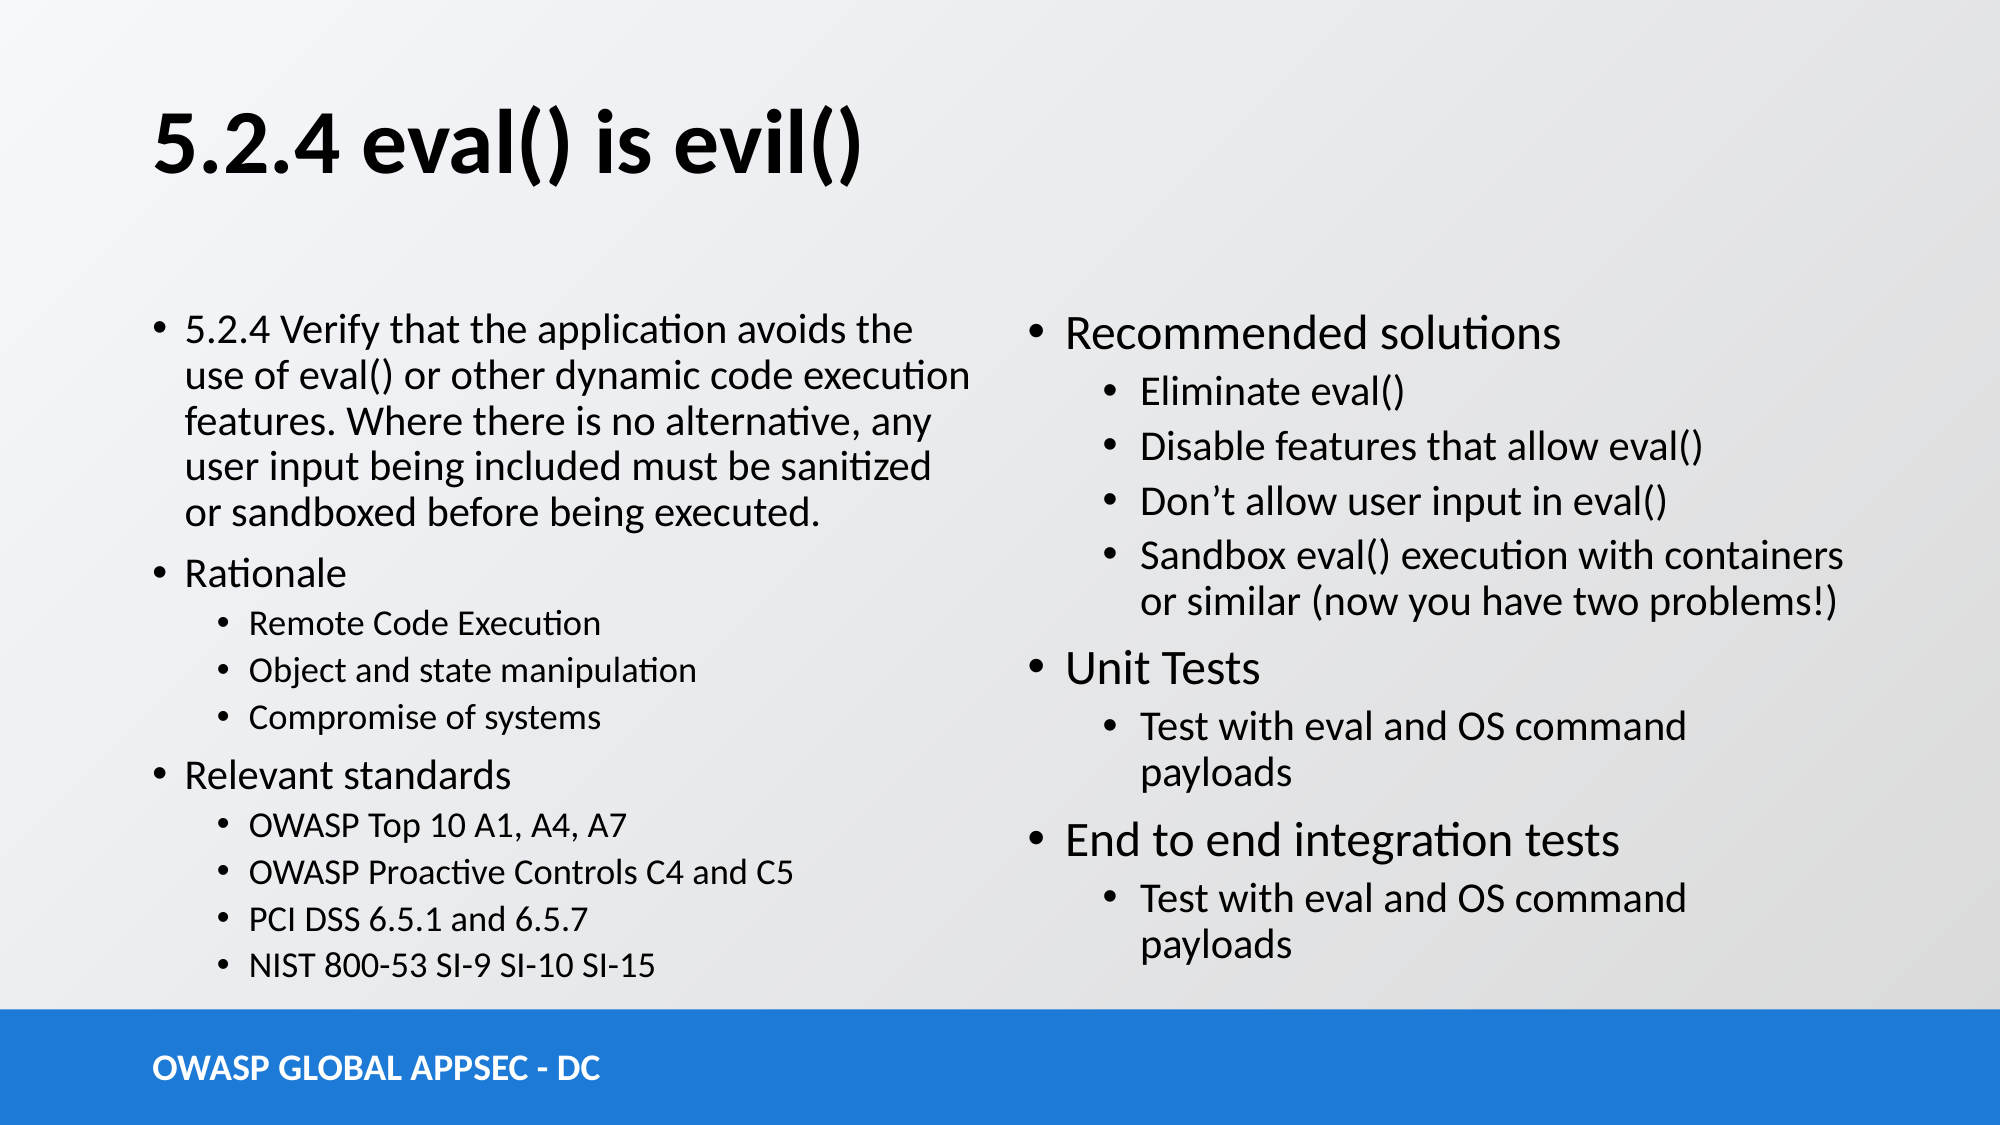

# 5.2.4 eval() is evil()
5.2.4 Verify that the application avoids the use of eval() or other dynamic code execution features. Where there is no alternative, any user input being included must be sanitized or sandboxed before being executed.
Rationale
Remote Code Execution
Object and state manipulation
Compromise of systems
Relevant standards
OWASP Top 10 A1, A4, A7
OWASP Proactive Controls C4 and C5
PCI DSS 6.5.1 and 6.5.7
NIST 800-53 SI-9 SI-10 SI-15

Recommended solutions
Eliminate eval()
Disable features that allow eval()
Don’t allow user input in eval()
Sandbox eval() execution with containers or similar (now you have two problems!)
Unit Tests
Test with eval and OS command payloads
End to end integration tests
Test with eval and OS command payloads